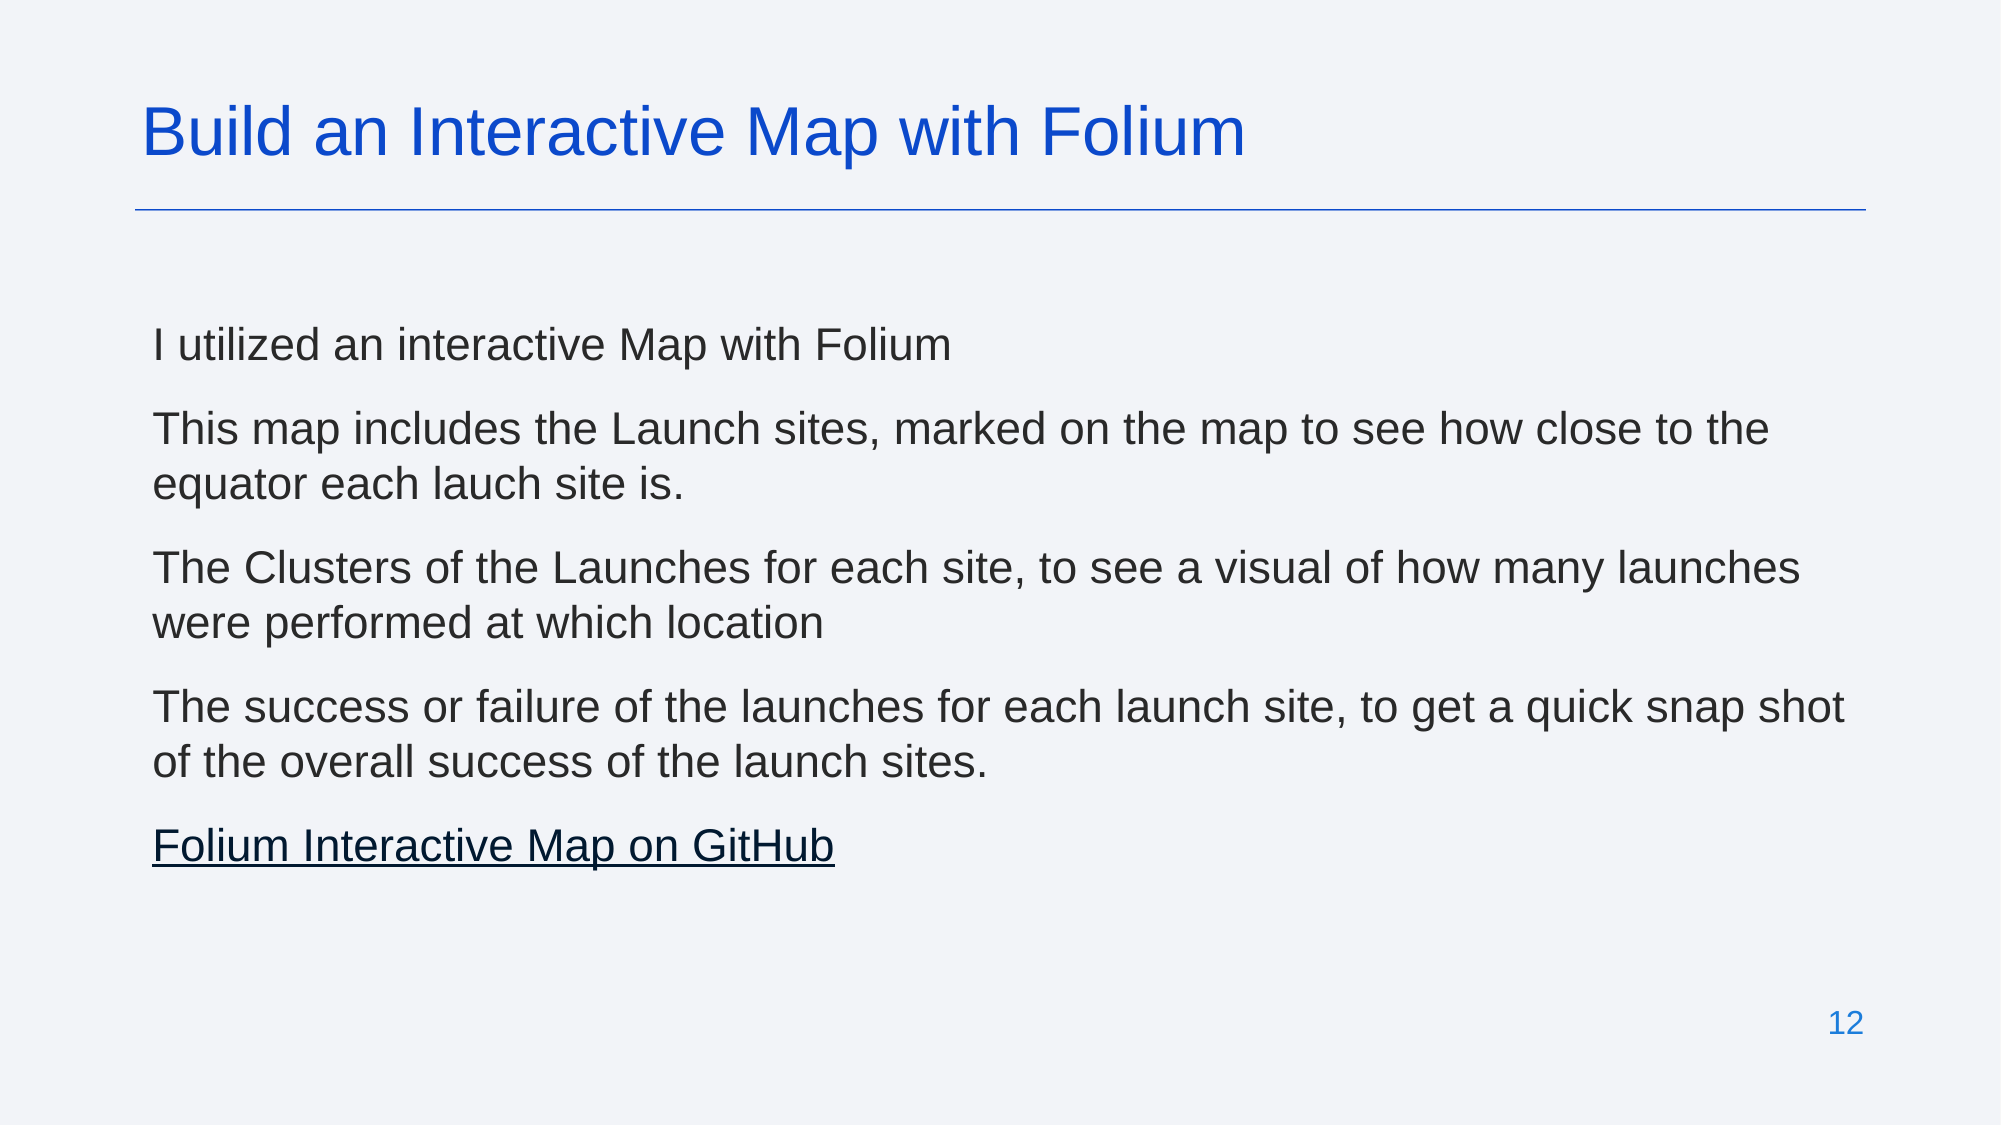

Build an Interactive Map with Folium
I utilized an interactive Map with Folium
This map includes the Launch sites, marked on the map to see how close to the equator each lauch site is.
The Clusters of the Launches for each site, to see a visual of how many launches were performed at which location
The success or failure of the launches for each launch site, to get a quick snap shot of the overall success of the launch sites.
Folium Interactive Map on GitHub

12